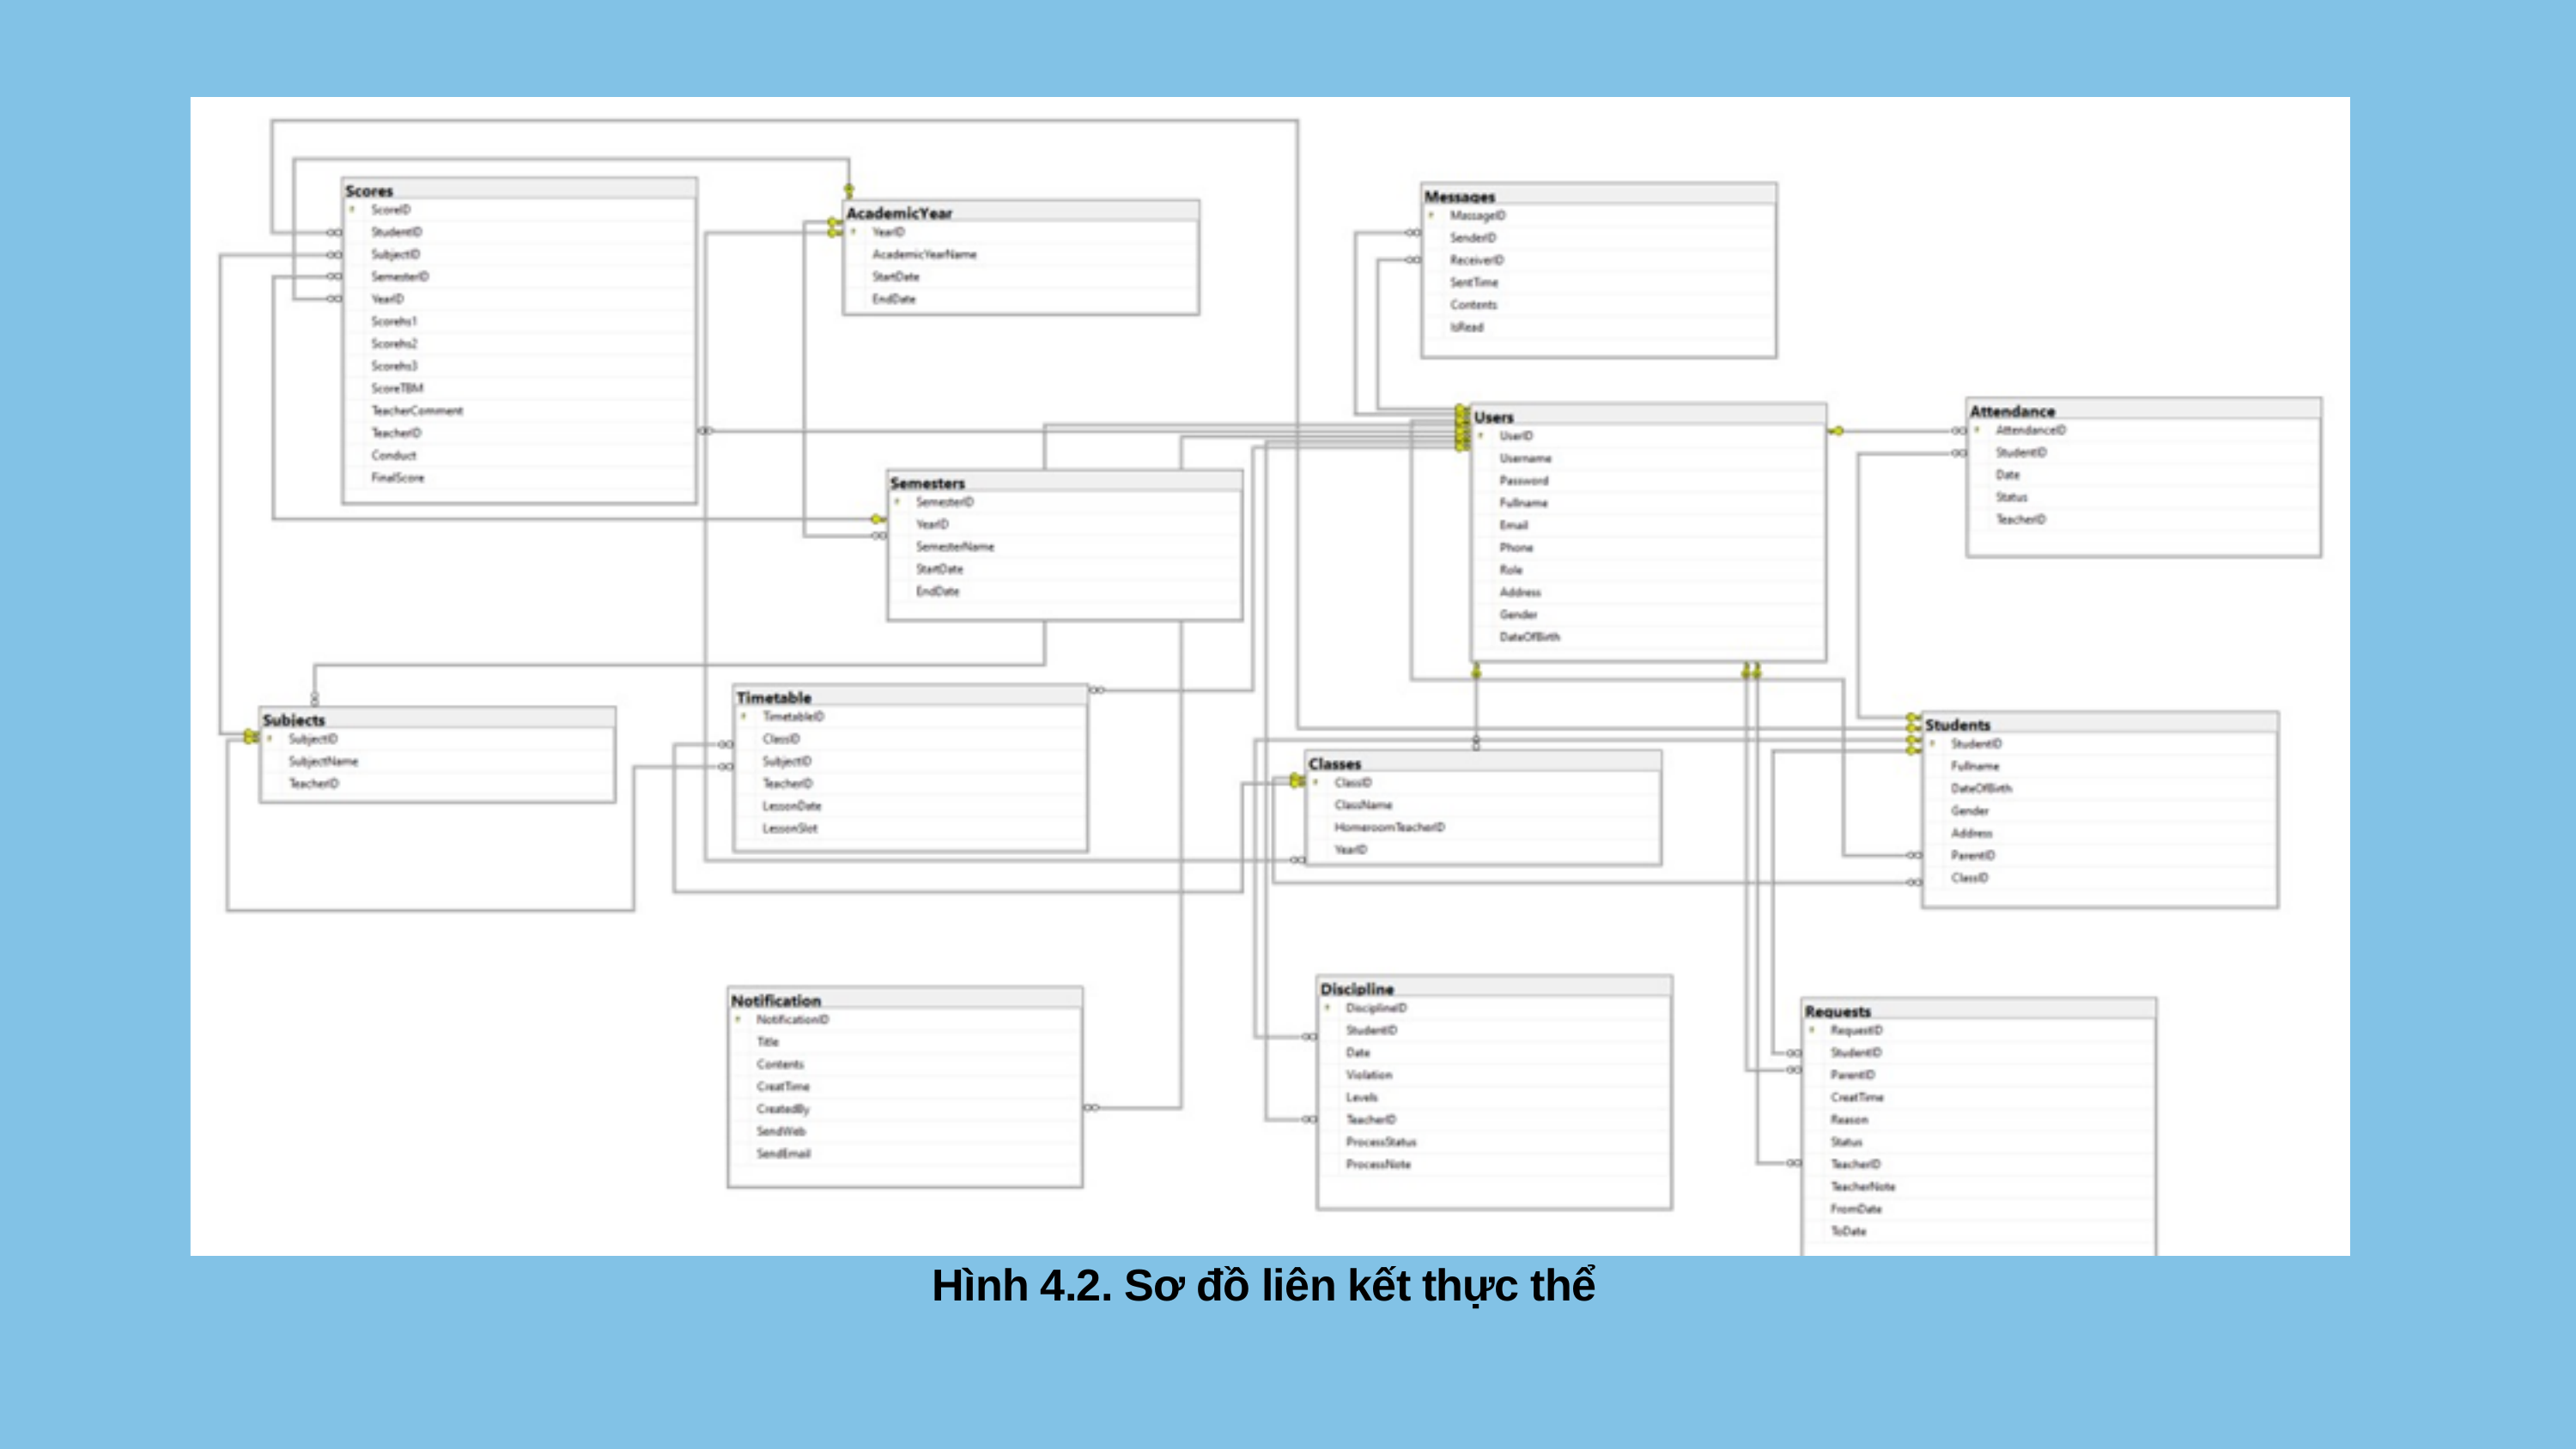

Hình 4.2. Sơ đồ liên kết thực thể